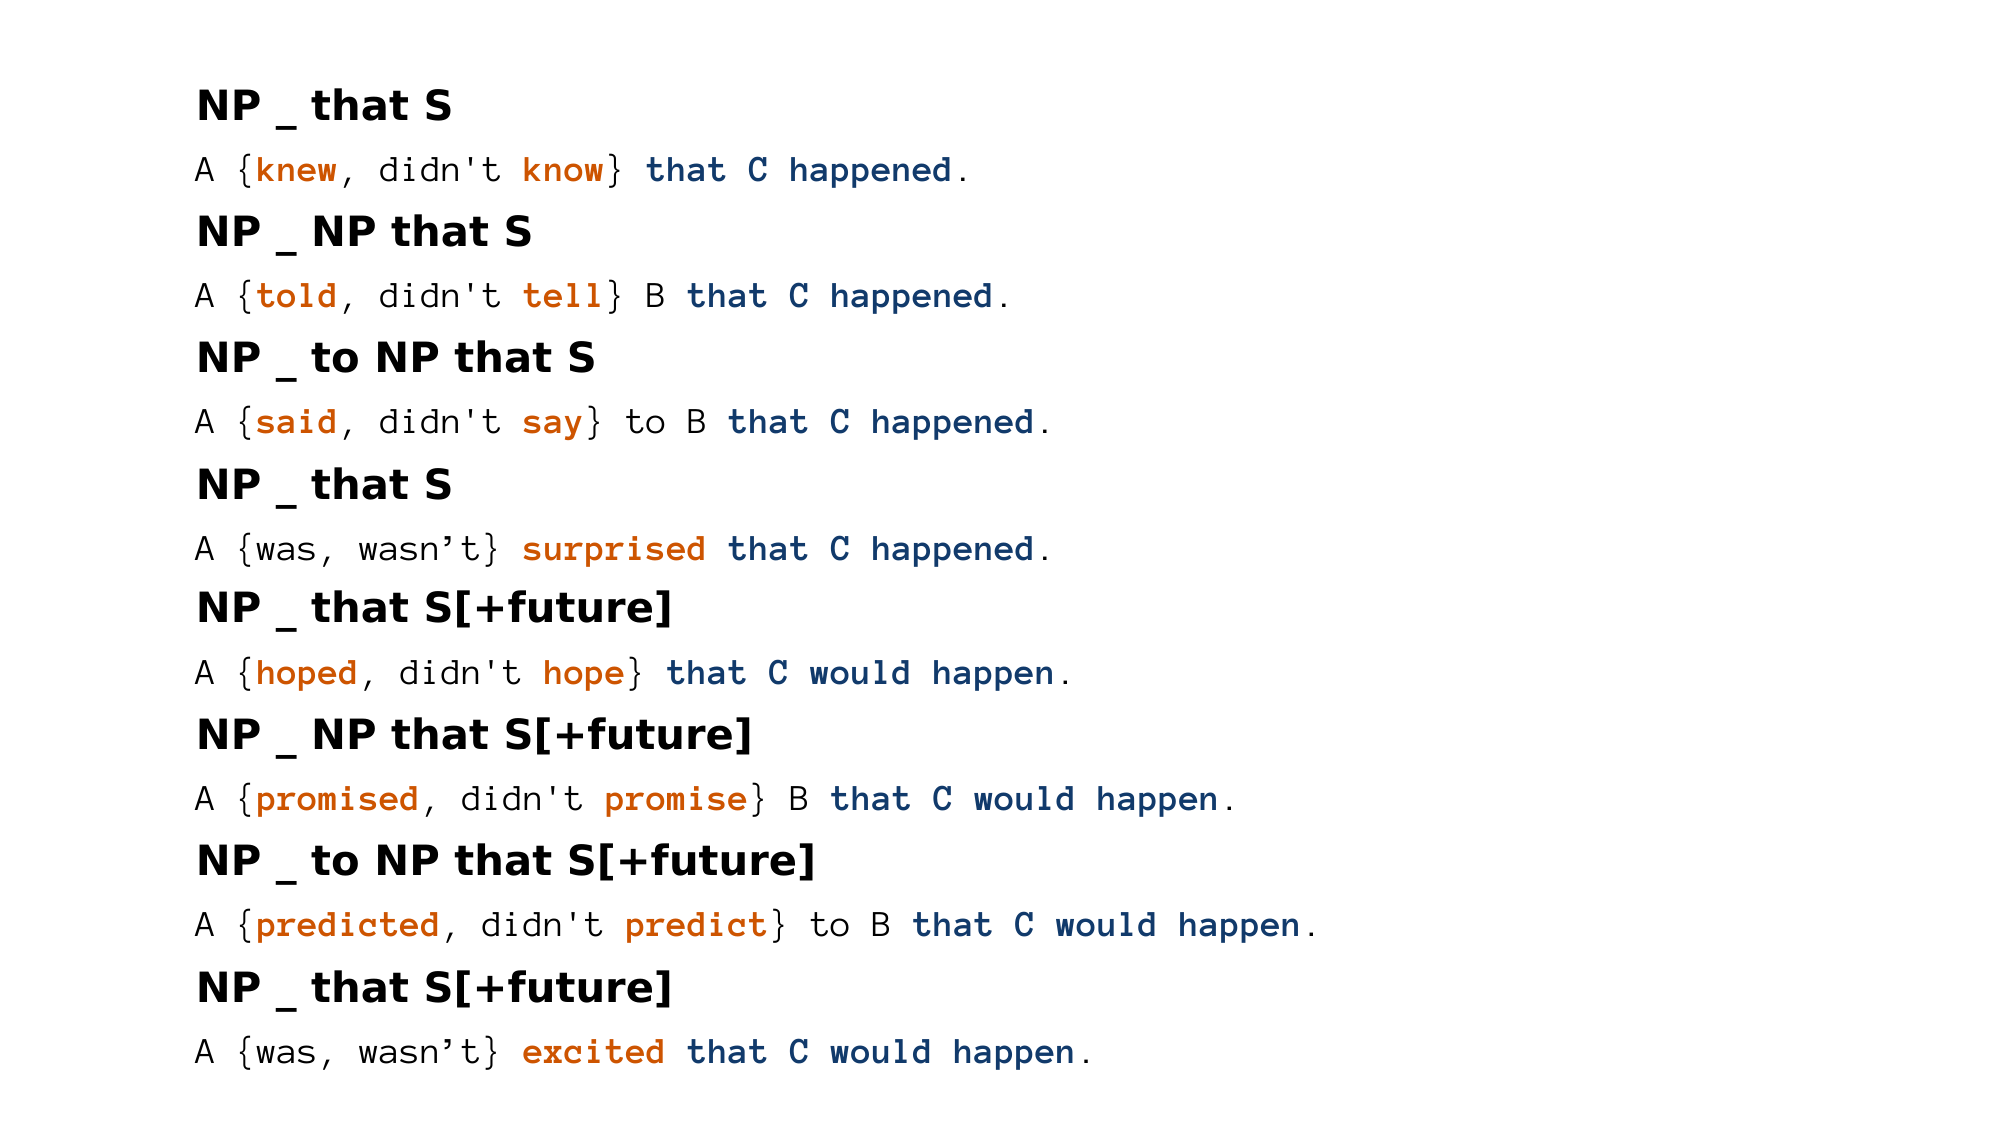

NP _ that S
A {knew, didn't know} that C happened.
NP _ NP that S
A {told, didn't tell} B that C happened.
NP _ to NP that S
A {said, didn't say} to B that C happened.
NP _ that S
A {was, wasn’t} surprised that C happened.
NP _ that S[+future]
A {hoped, didn't hope} that C would happen.
NP _ NP that S[+future]
A {promised, didn't promise} B that C would happen.
NP _ to NP that S[+future]
A {predicted, didn't predict} to B that C would happen.
NP _ that S[+future]
A {was, wasn’t} excited that C would happen.